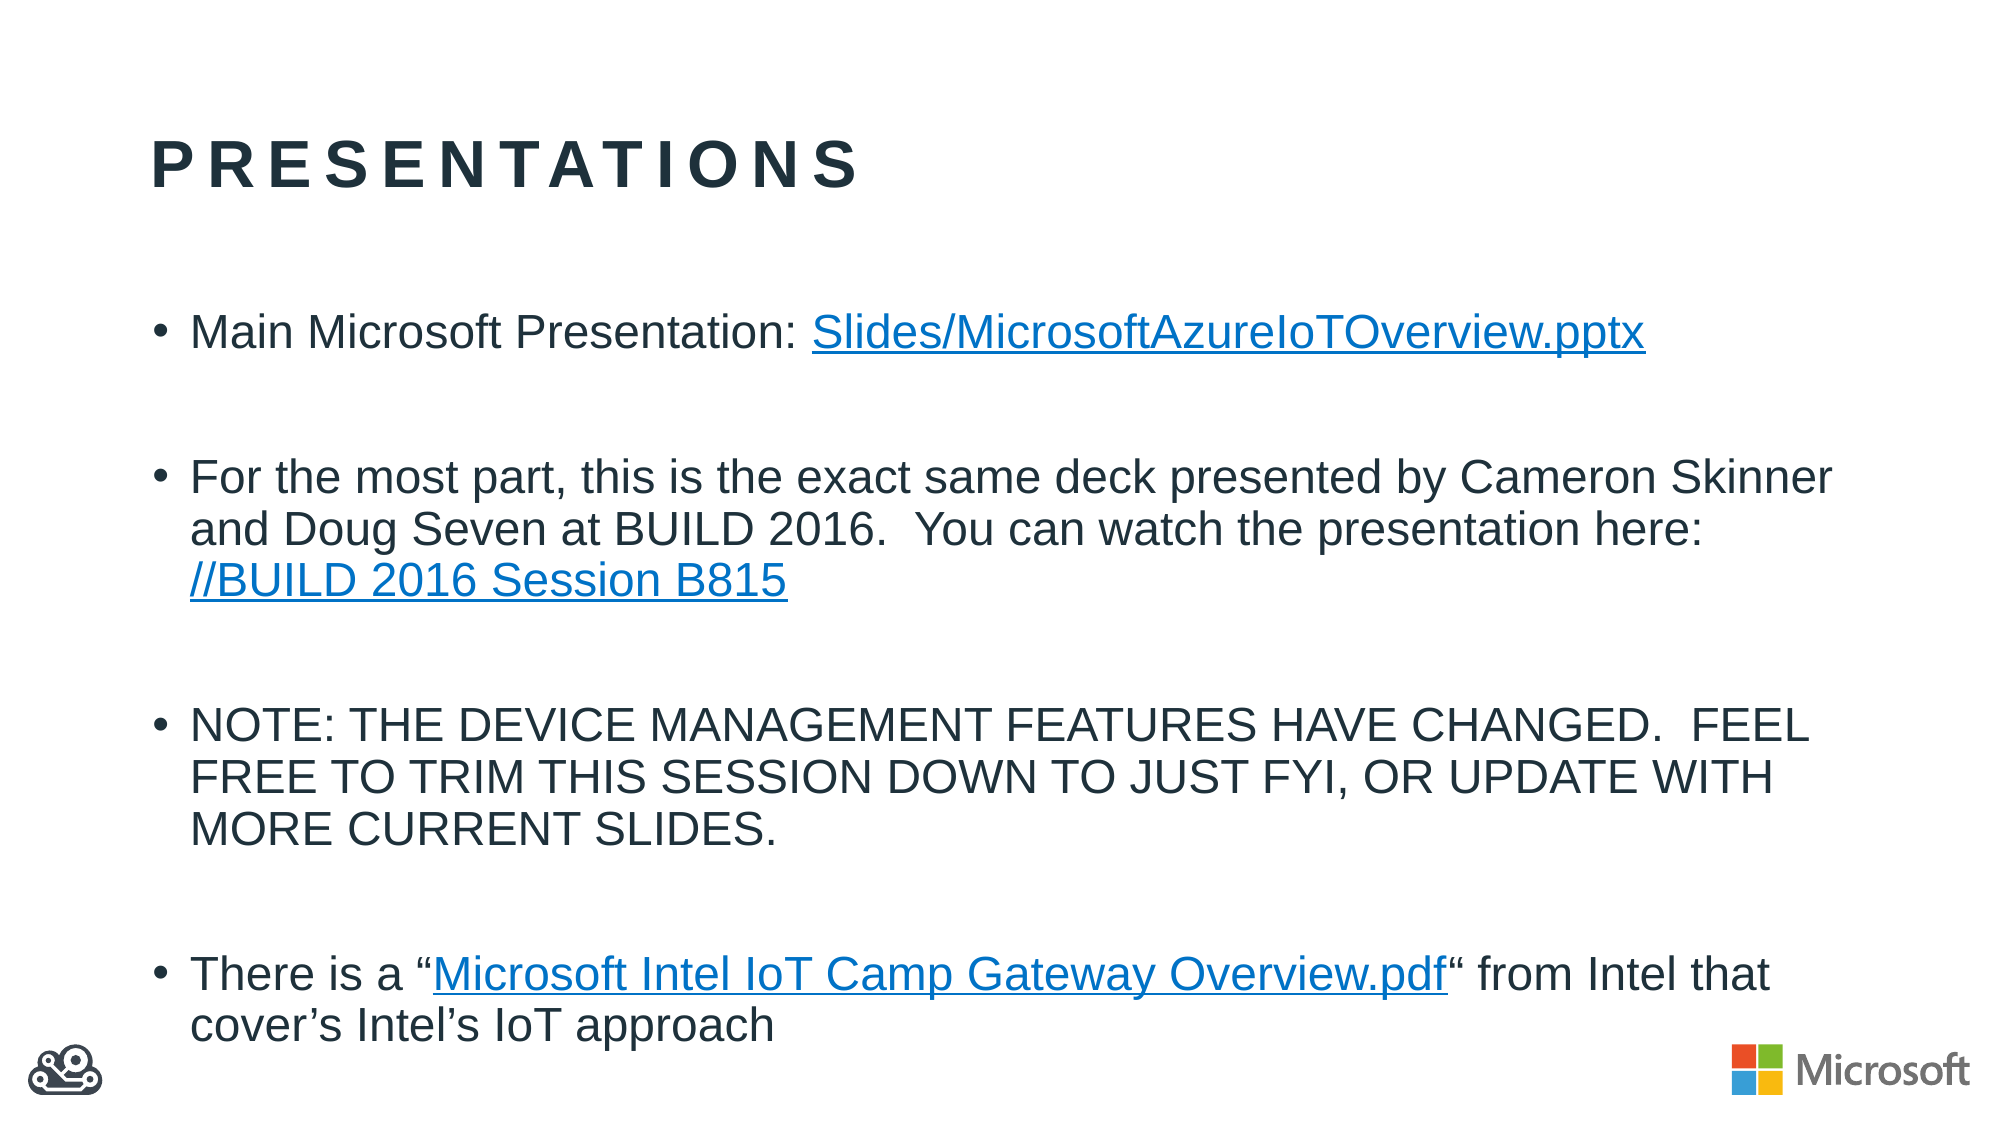

# Presentations
Main Microsoft Presentation: Slides/MicrosoftAzureIoTOverview.pptx

For the most part, this is the exact same deck presented by Cameron Skinner and Doug Seven at BUILD 2016.  You can watch the presentation here:   //BUILD 2016 Session B815

NOTE: THE DEVICE MANAGEMENT FEATURES HAVE CHANGED.  FEEL FREE TO TRIM THIS SESSION DOWN TO JUST FYI, OR UPDATE WITH MORE CURRENT SLIDES.

There is a “Microsoft Intel IoT Camp Gateway Overview.pdf“ from Intel that cover’s Intel’s IoT approach